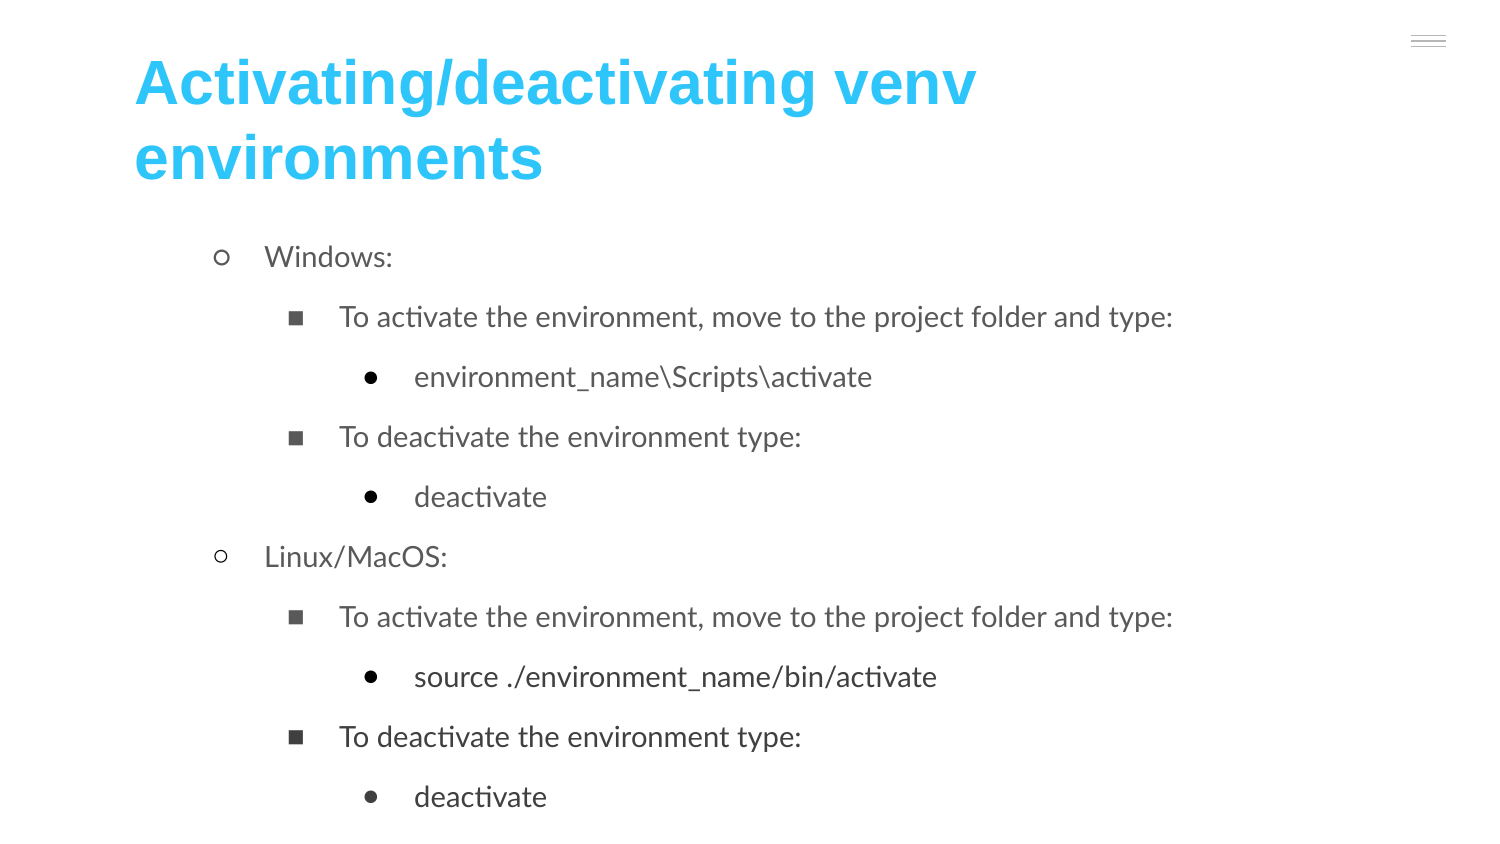

Activating/deactivating venv environments

Windows:
To activate the environment, move to the project folder and type:
environment_name\Scripts\activate
To deactivate the environment type:
deactivate
Linux/MacOS:
To activate the environment, move to the project folder and type:
source ./environment_name/bin/activate
To deactivate the environment type:
deactivate